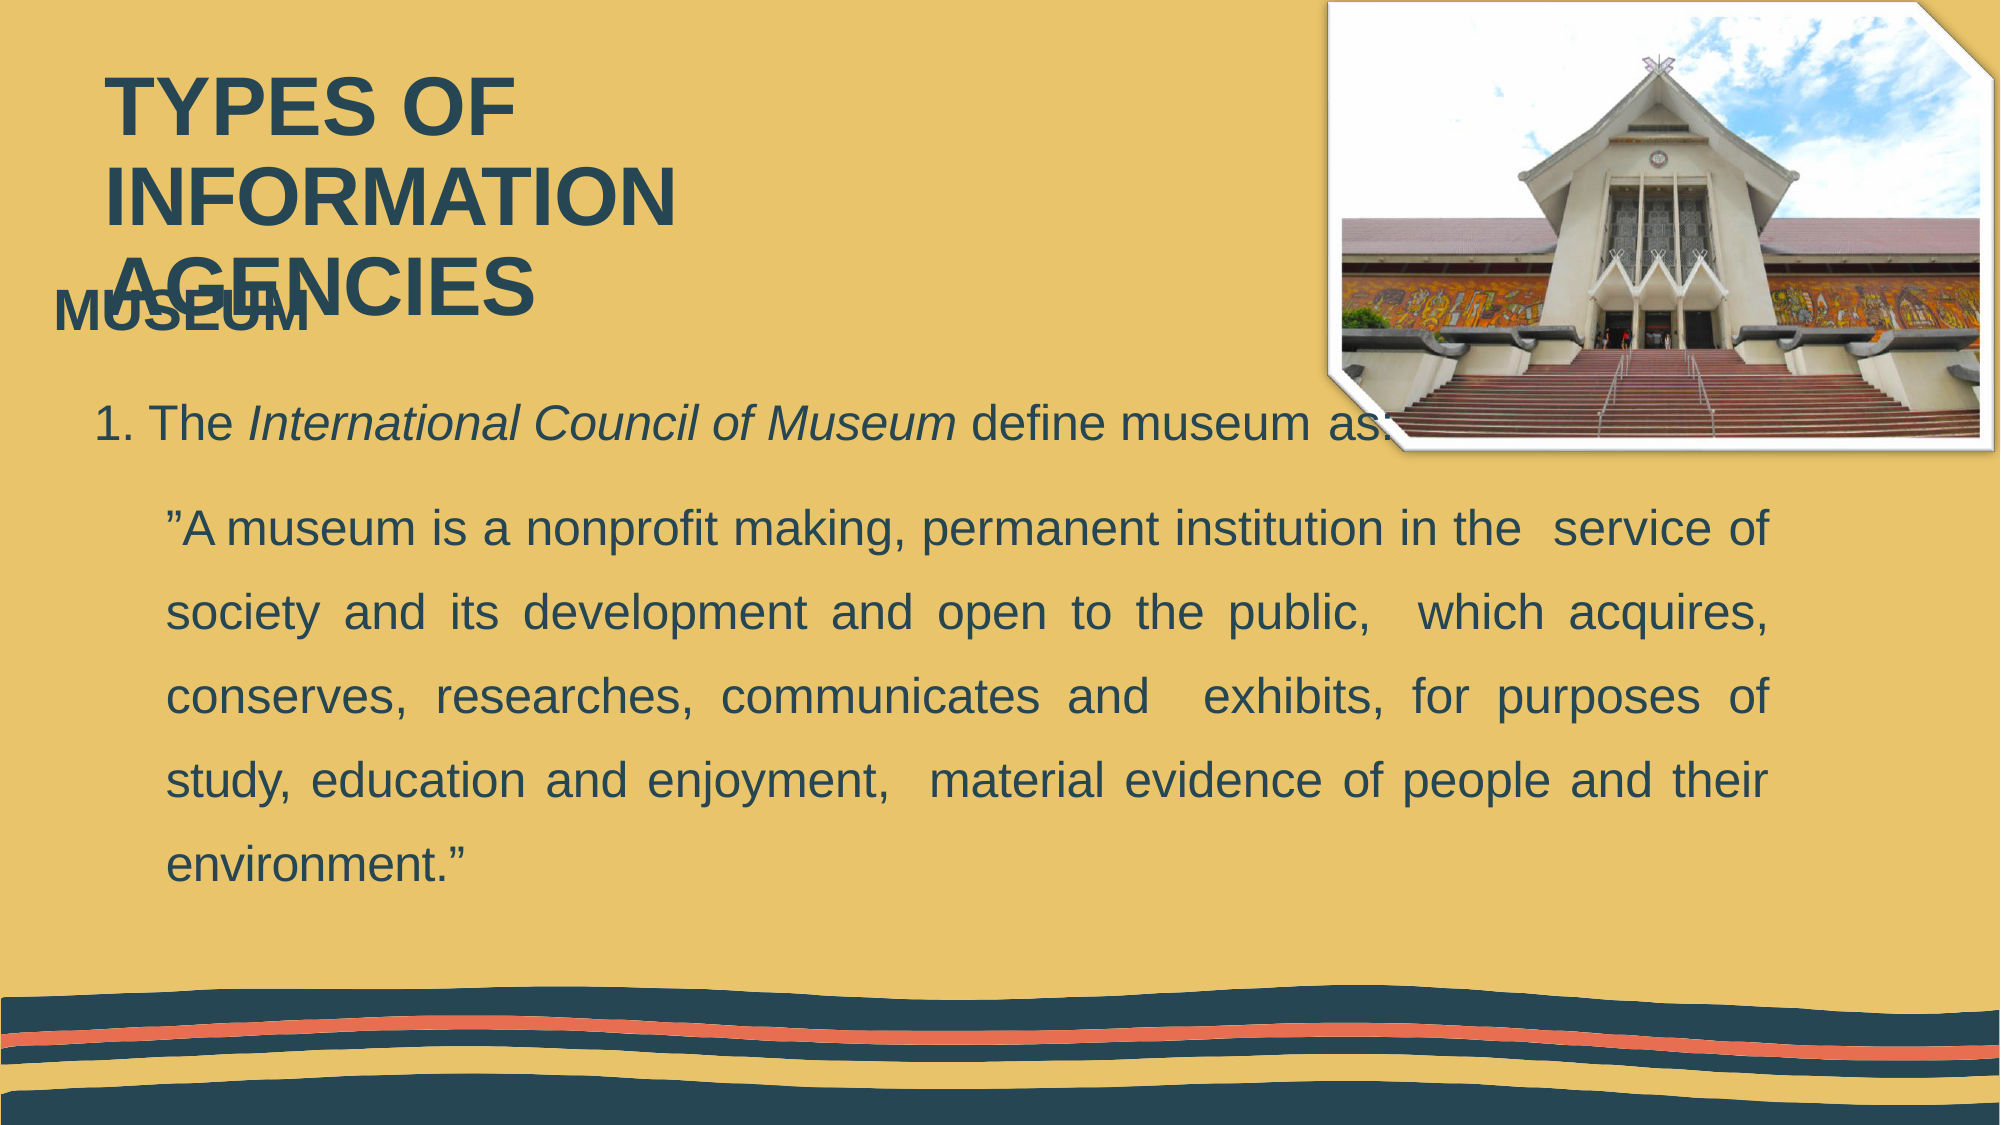

# TYPES OF INFORMATION  AGENCIES
MUSEUM
1. The International Council of Museum define museum as:
”A museum is a nonprofit making, permanent institution in the  service of society and its development and open to the public,  which acquires, conserves, researches, communicates and  exhibits, for purposes of study, education and enjoyment,  material evidence of people and their environment.”